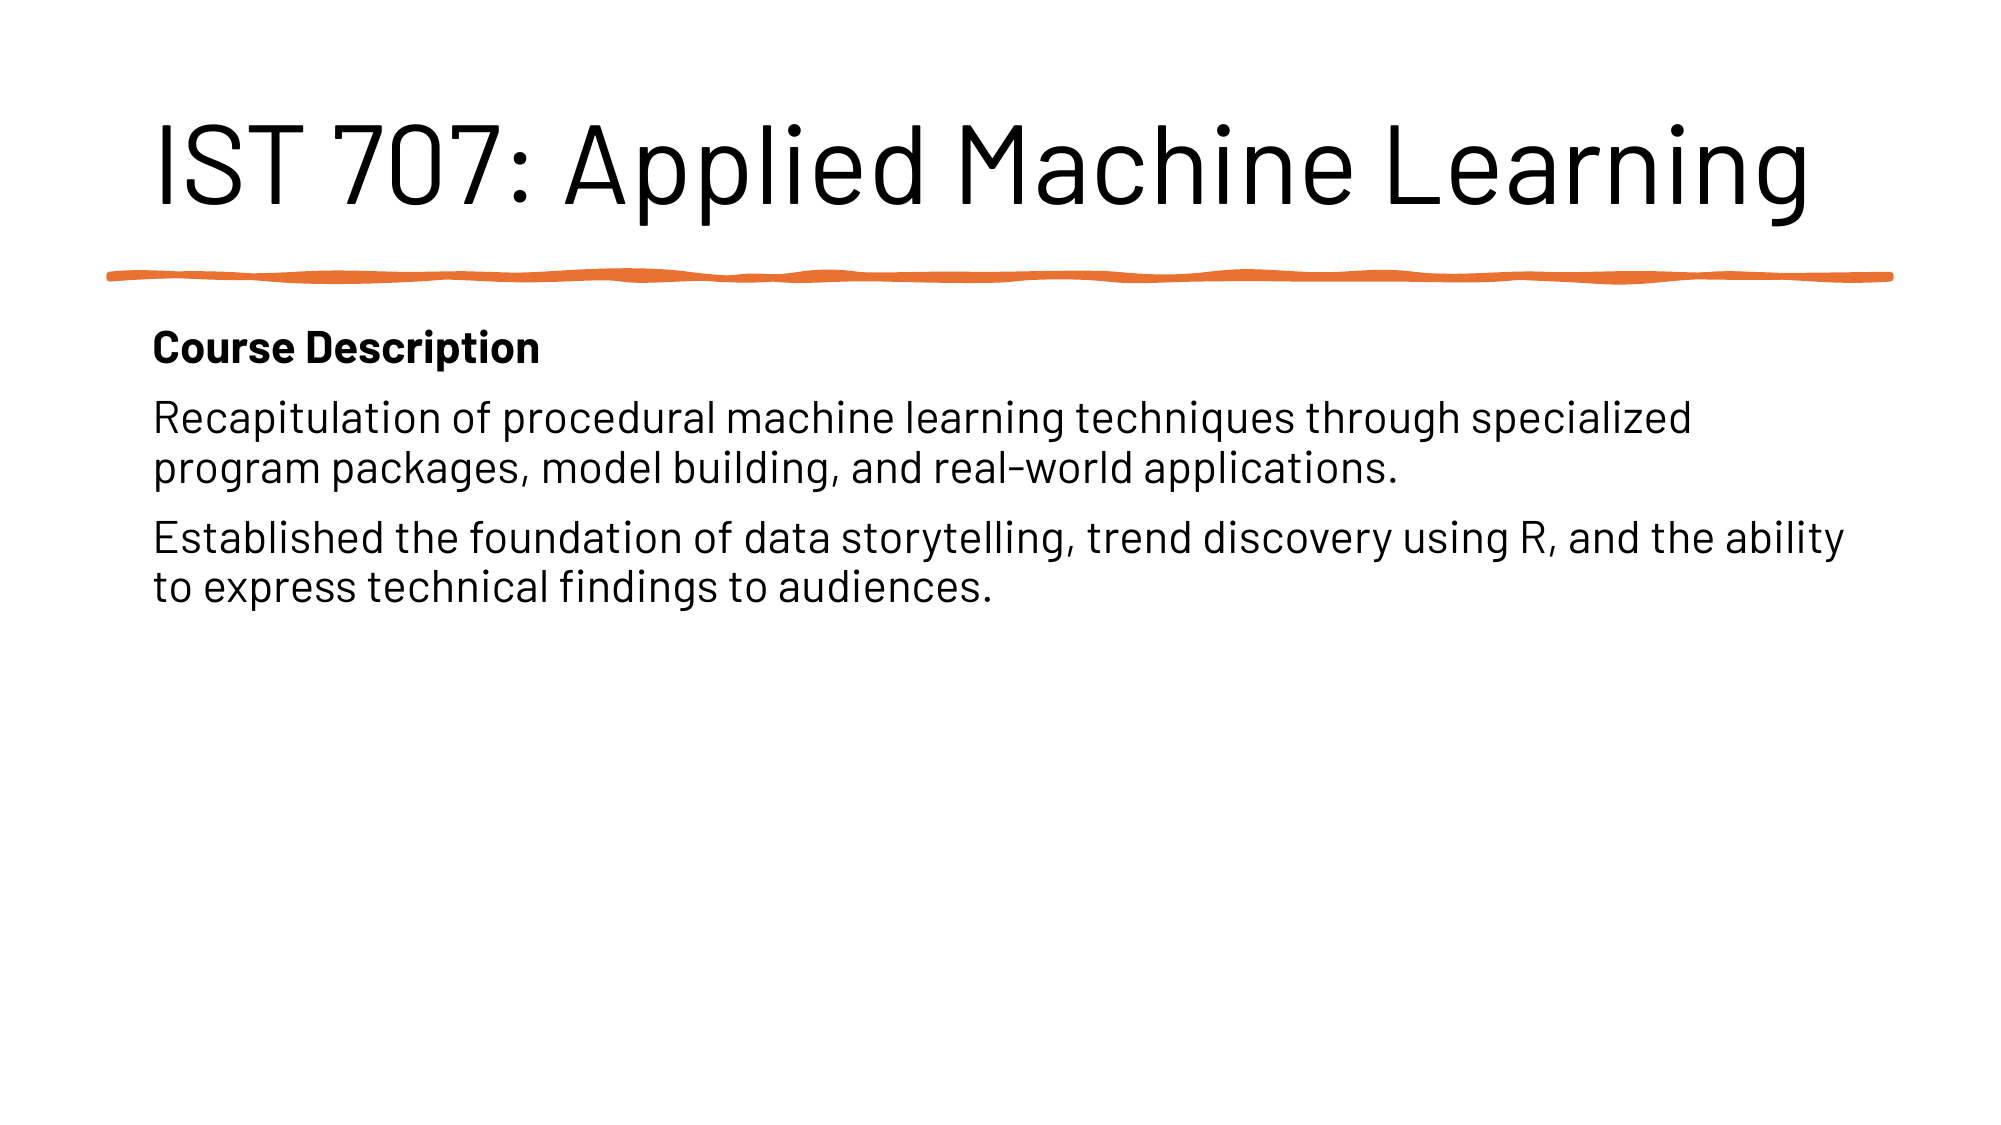

# IST 707: Applied Machine Learning

Course Description
Recapitulation of procedural machine learning techniques through specialized program packages, model building, and real-world applications.
Established the foundation of data storytelling, trend discovery using R, and the ability to express technical findings to audiences.